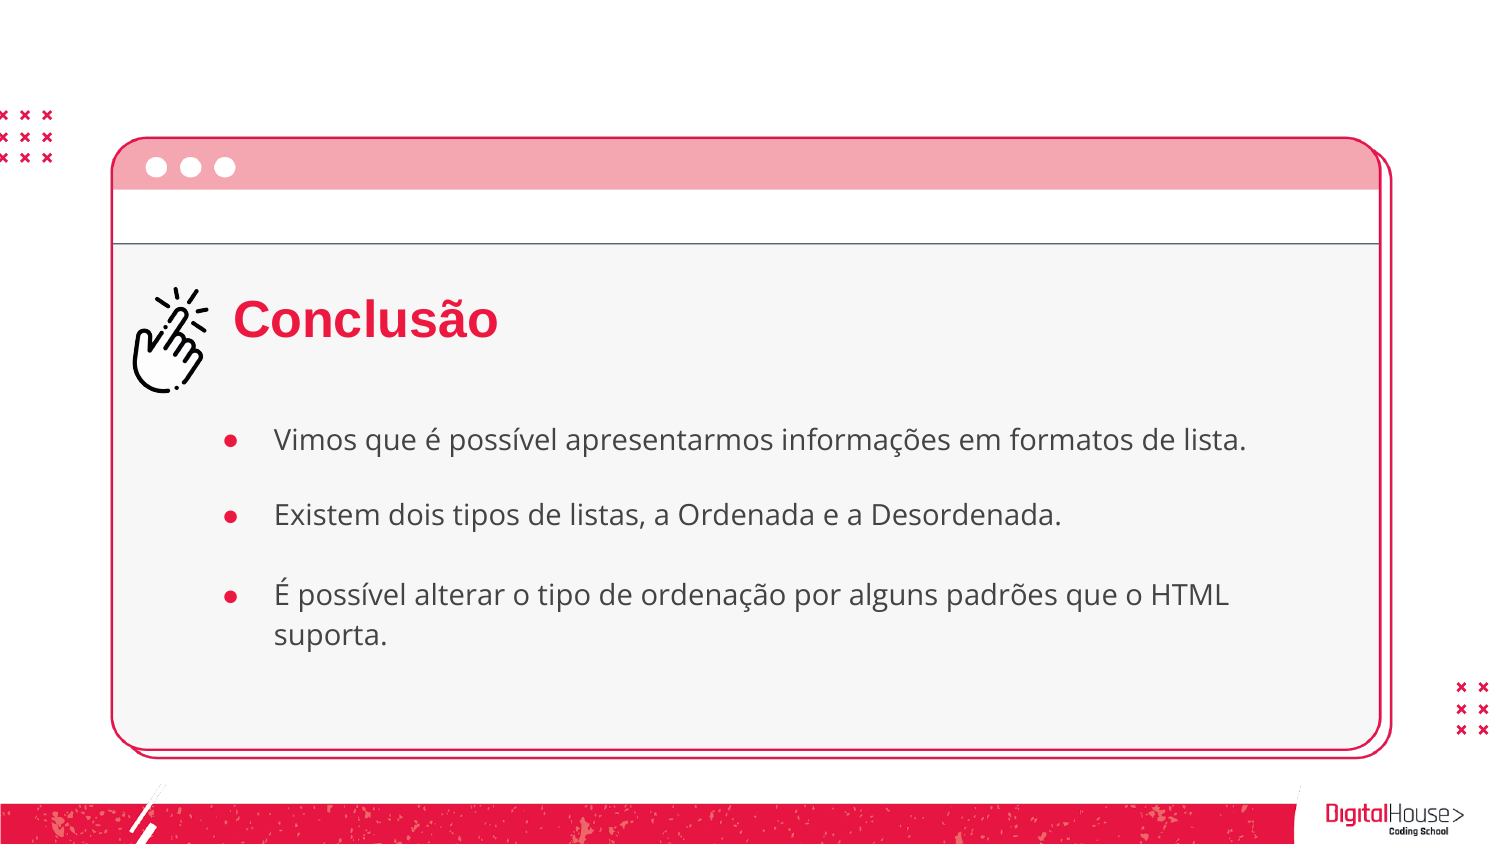

Conclusão
Vimos que é possível apresentarmos informações em formatos de lista.
Existem dois tipos de listas, a Ordenada e a Desordenada.
É possível alterar o tipo de ordenação por alguns padrões que o HTML suporta.